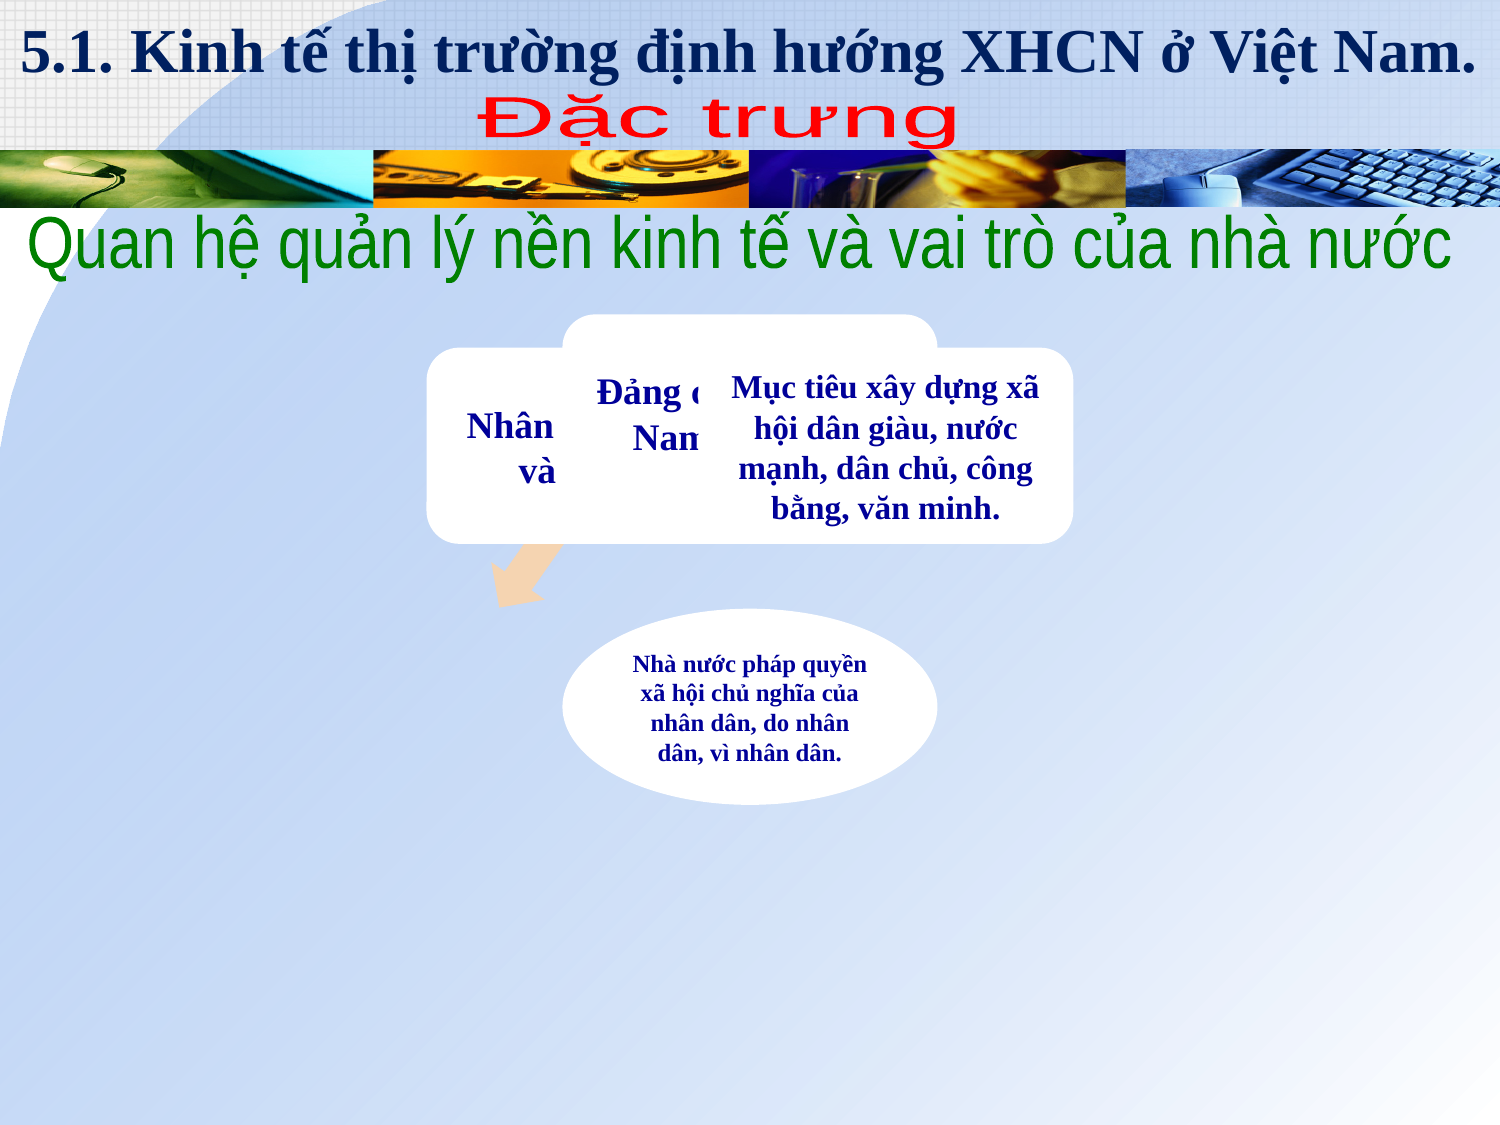

5.1. Kinh tế thị trường định hướng XHCN ở Việt Nam.
Đặc trưng
Quan hệ quản lý nền kinh tế và vai trò của nhà nước
Nhà nước pháp quyền xã hội chủ nghĩa của nhân dân, do nhân dân, vì nhân dân.